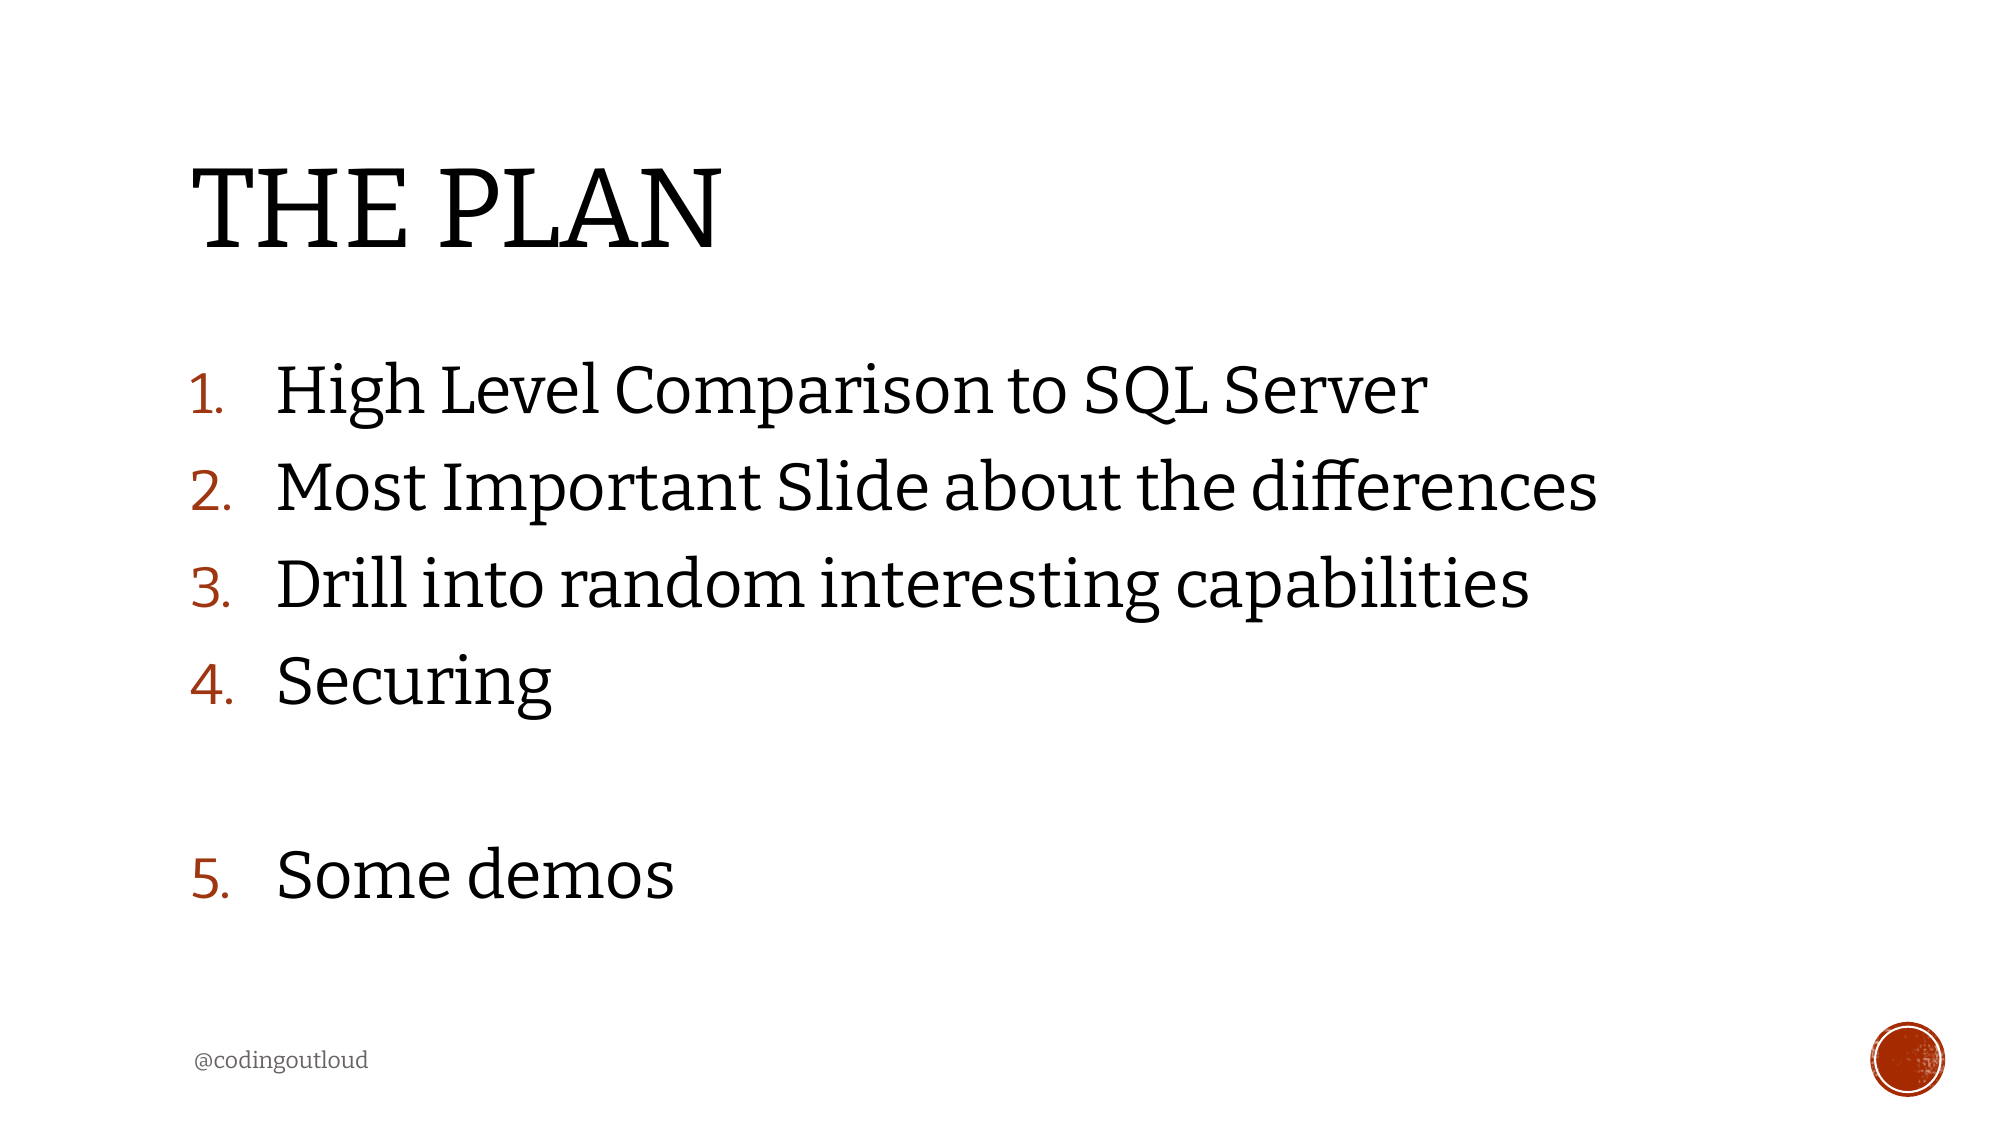

# The Plan
High Level Comparison to SQL Server
Most Important Slide about the differences
Drill into random interesting capabilities
Securing

Some demos
@codingoutloud